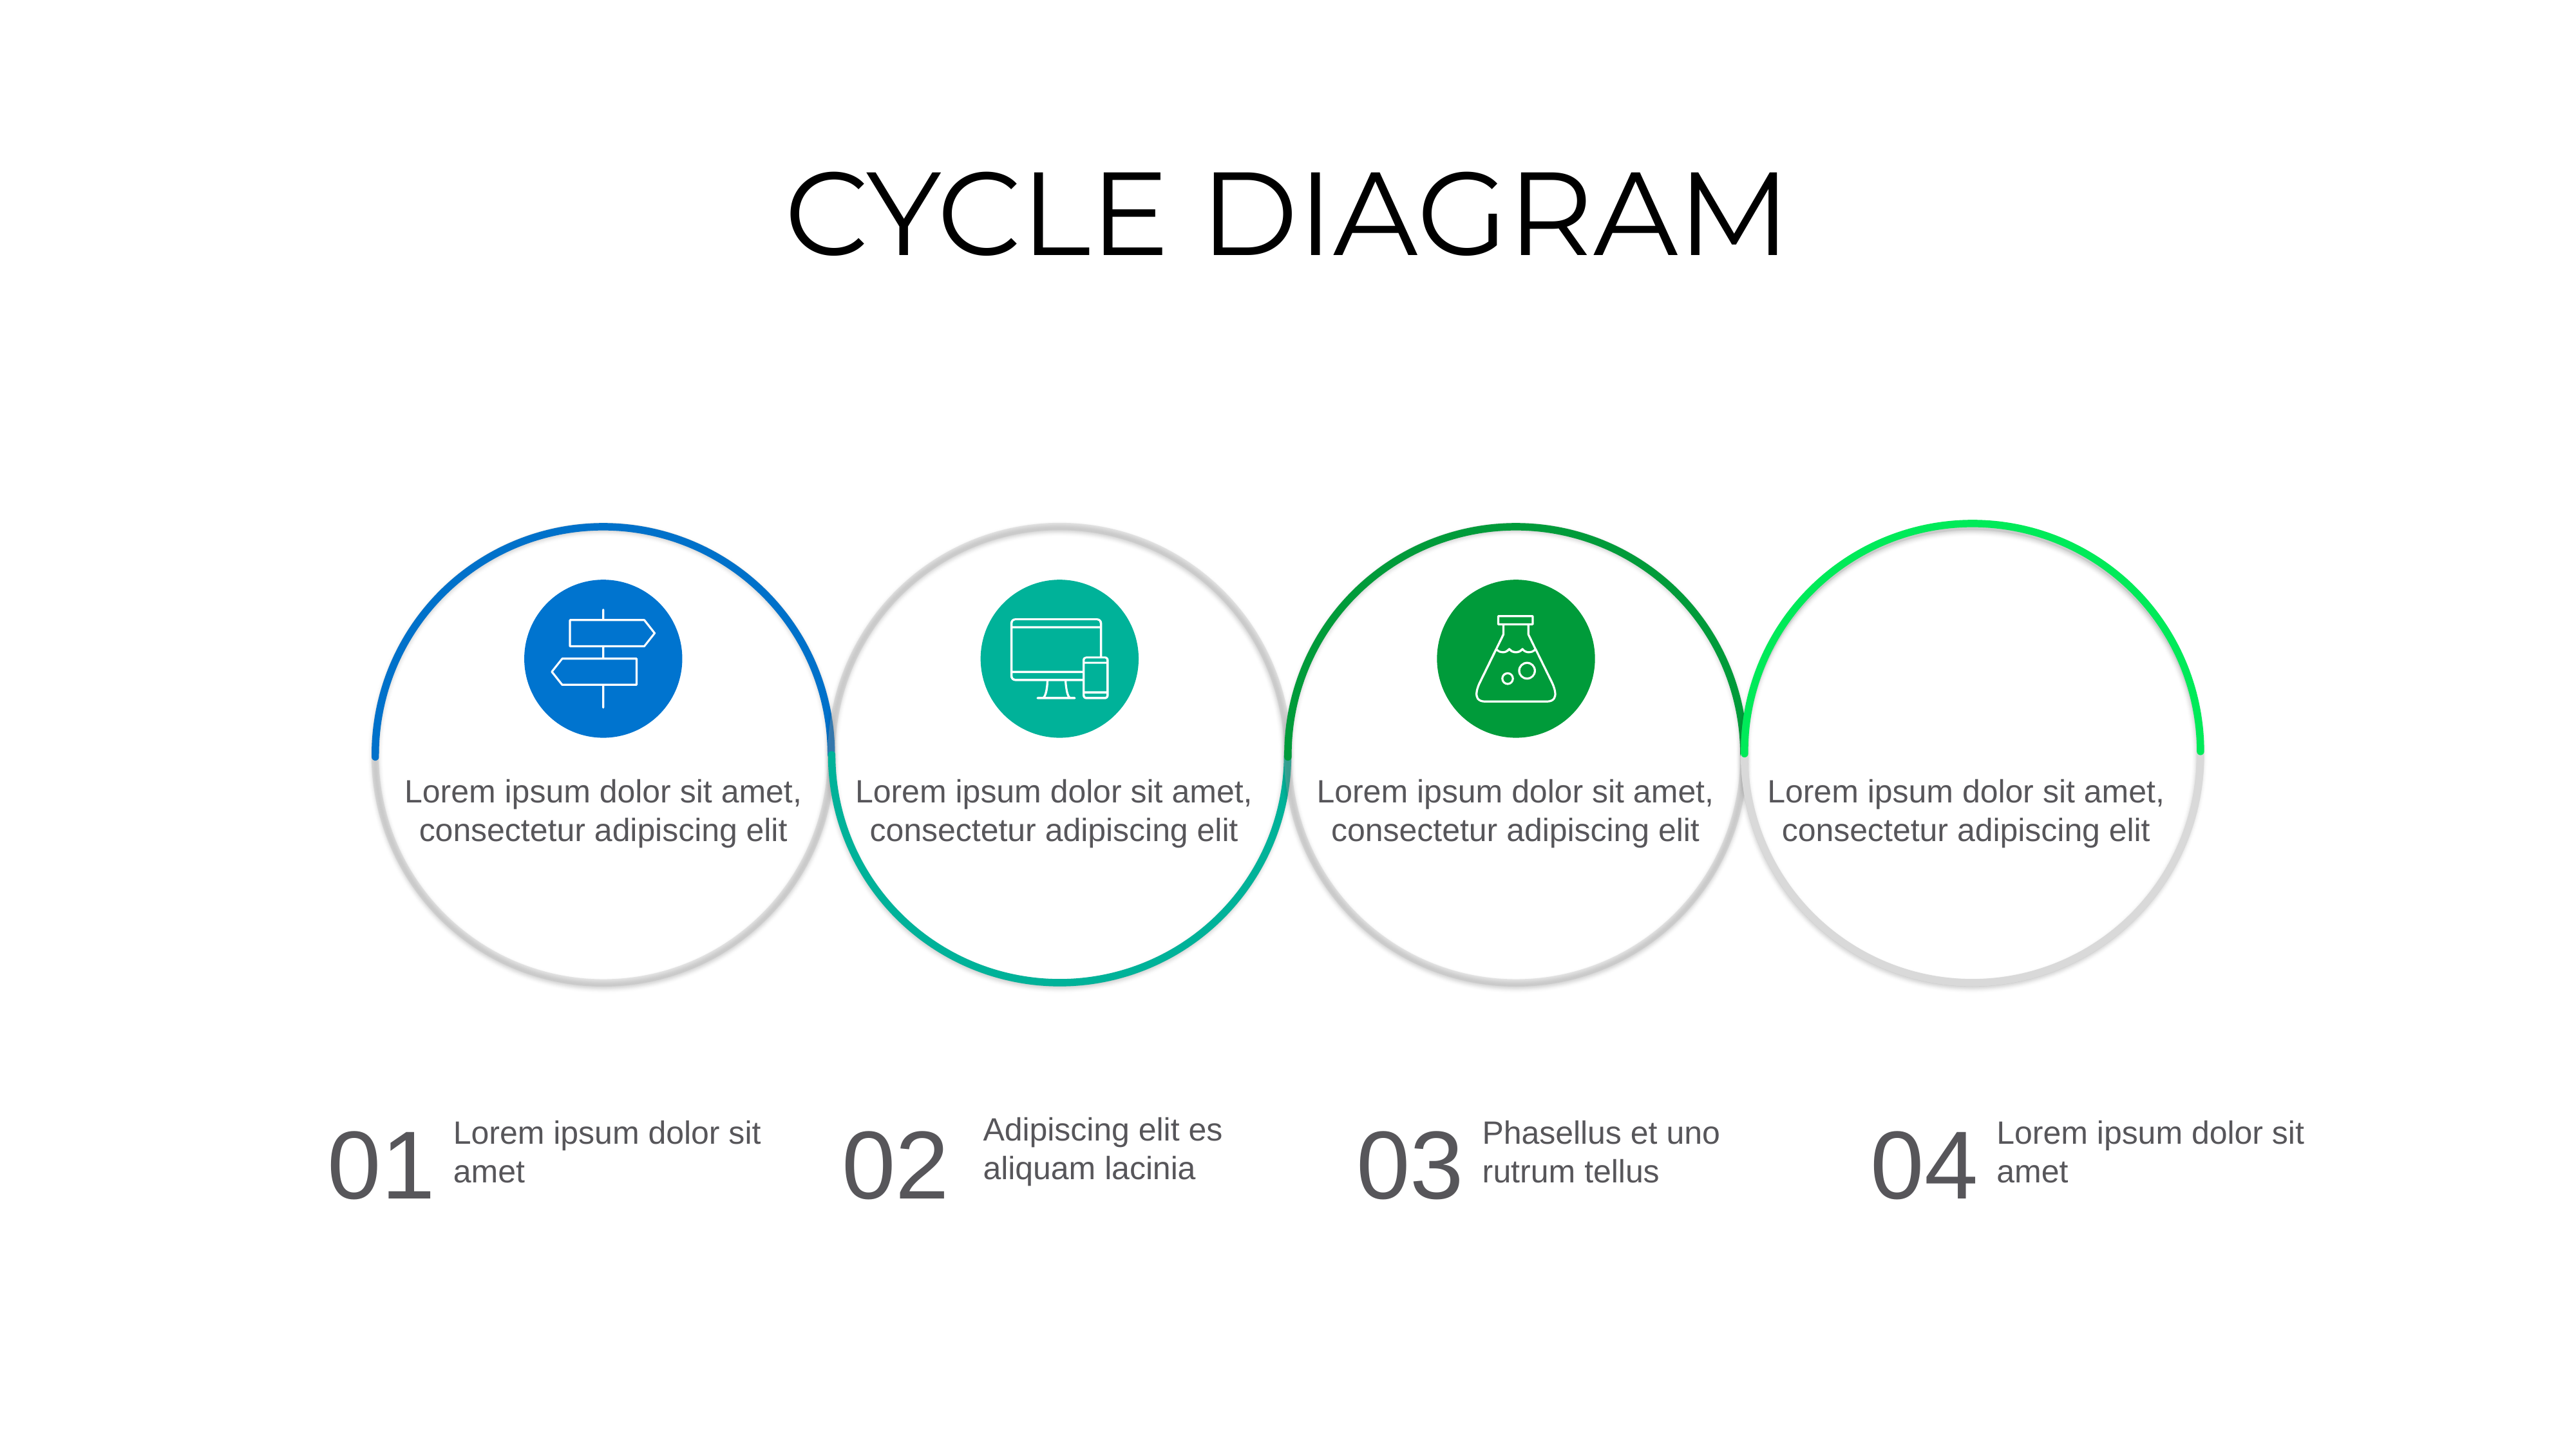

# CYCLE DIAGRAM

Lorem ipsum dolor sit amet, consectetur adipiscing elit
Lorem ipsum dolor sit amet, consectetur adipiscing elit
Lorem ipsum dolor sit amet, consectetur adipiscing elit
Lorem ipsum dolor sit amet, consectetur adipiscing elit
01
02
03
04
Adipiscing elit es aliquam lacinia
Lorem ipsum dolor sit amet
Phasellus et uno rutrum tellus
Lorem ipsum dolor sit amet